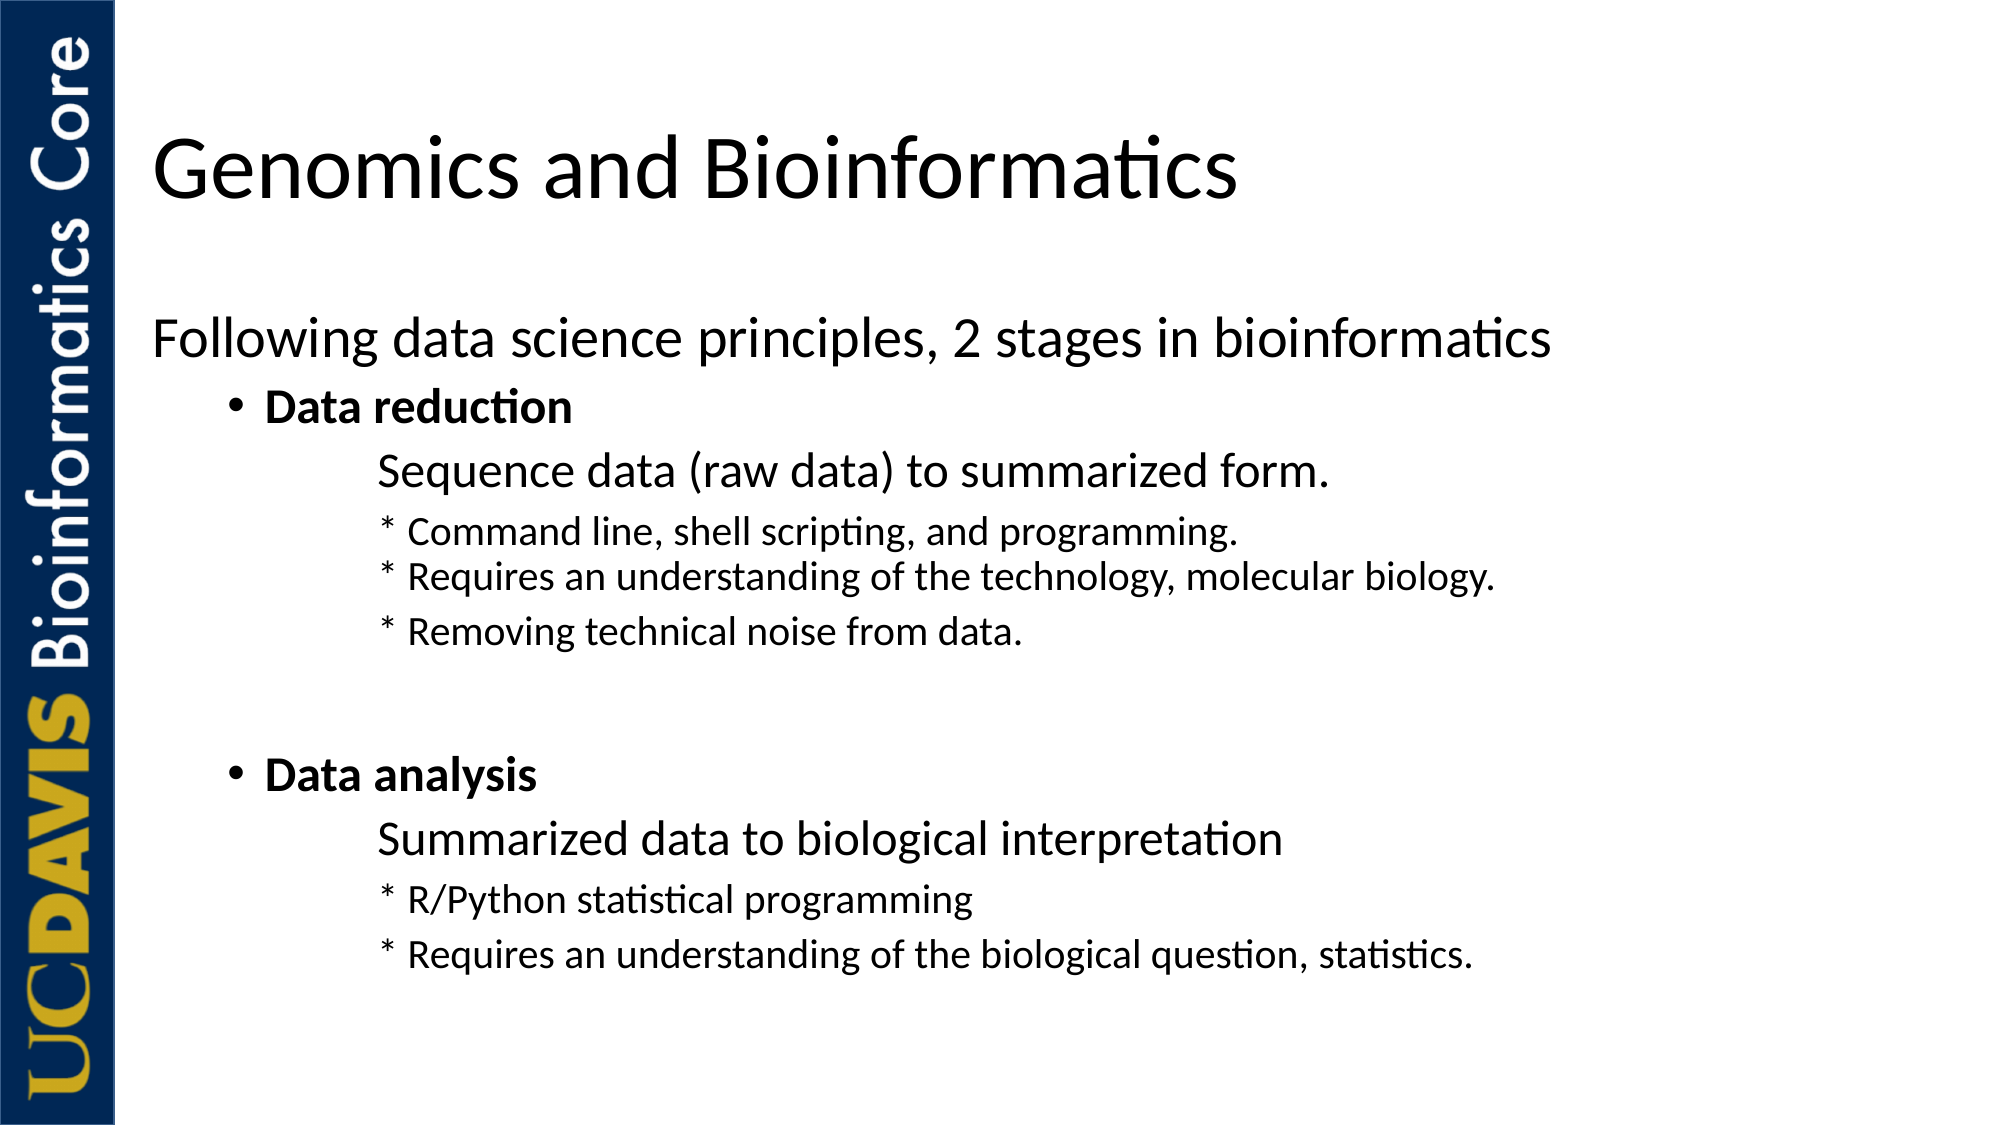

# Genomics and Bioinformatics
Following data science principles, 2 stages in bioinformatics
Data reduction
	Sequence data (raw data) to summarized form.
	* Command line, shell scripting, and programming.
	* Requires an understanding of the technology, molecular biology.
	* Removing technical noise from data.

Data analysis
	Summarized data to biological interpretation
	* R/Python statistical programming
	* Requires an understanding of the biological question, statistics.